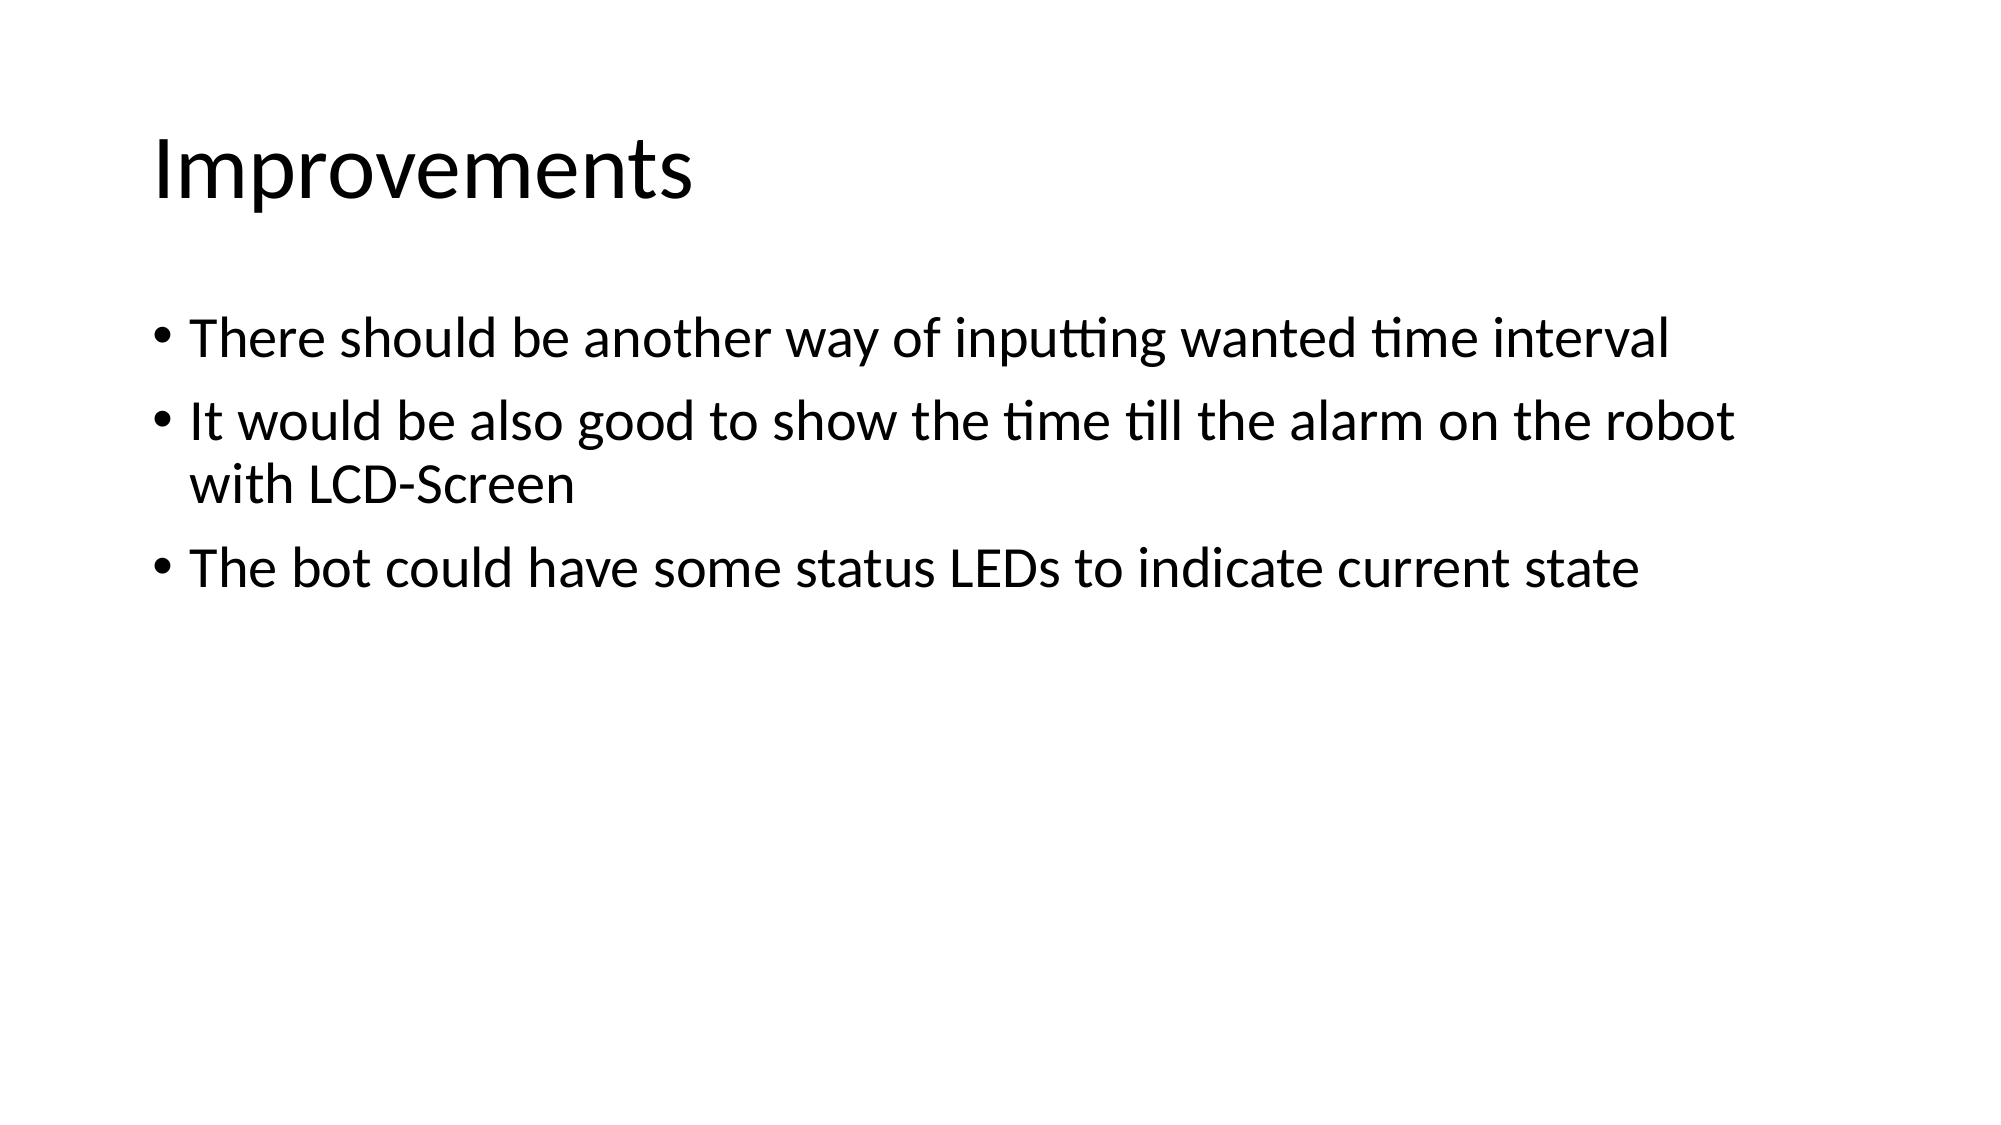

# Improvements
There should be another way of inputting wanted time interval
It would be also good to show the time till the alarm on the robot with LCD-Screen
The bot could have some status LEDs to indicate current state